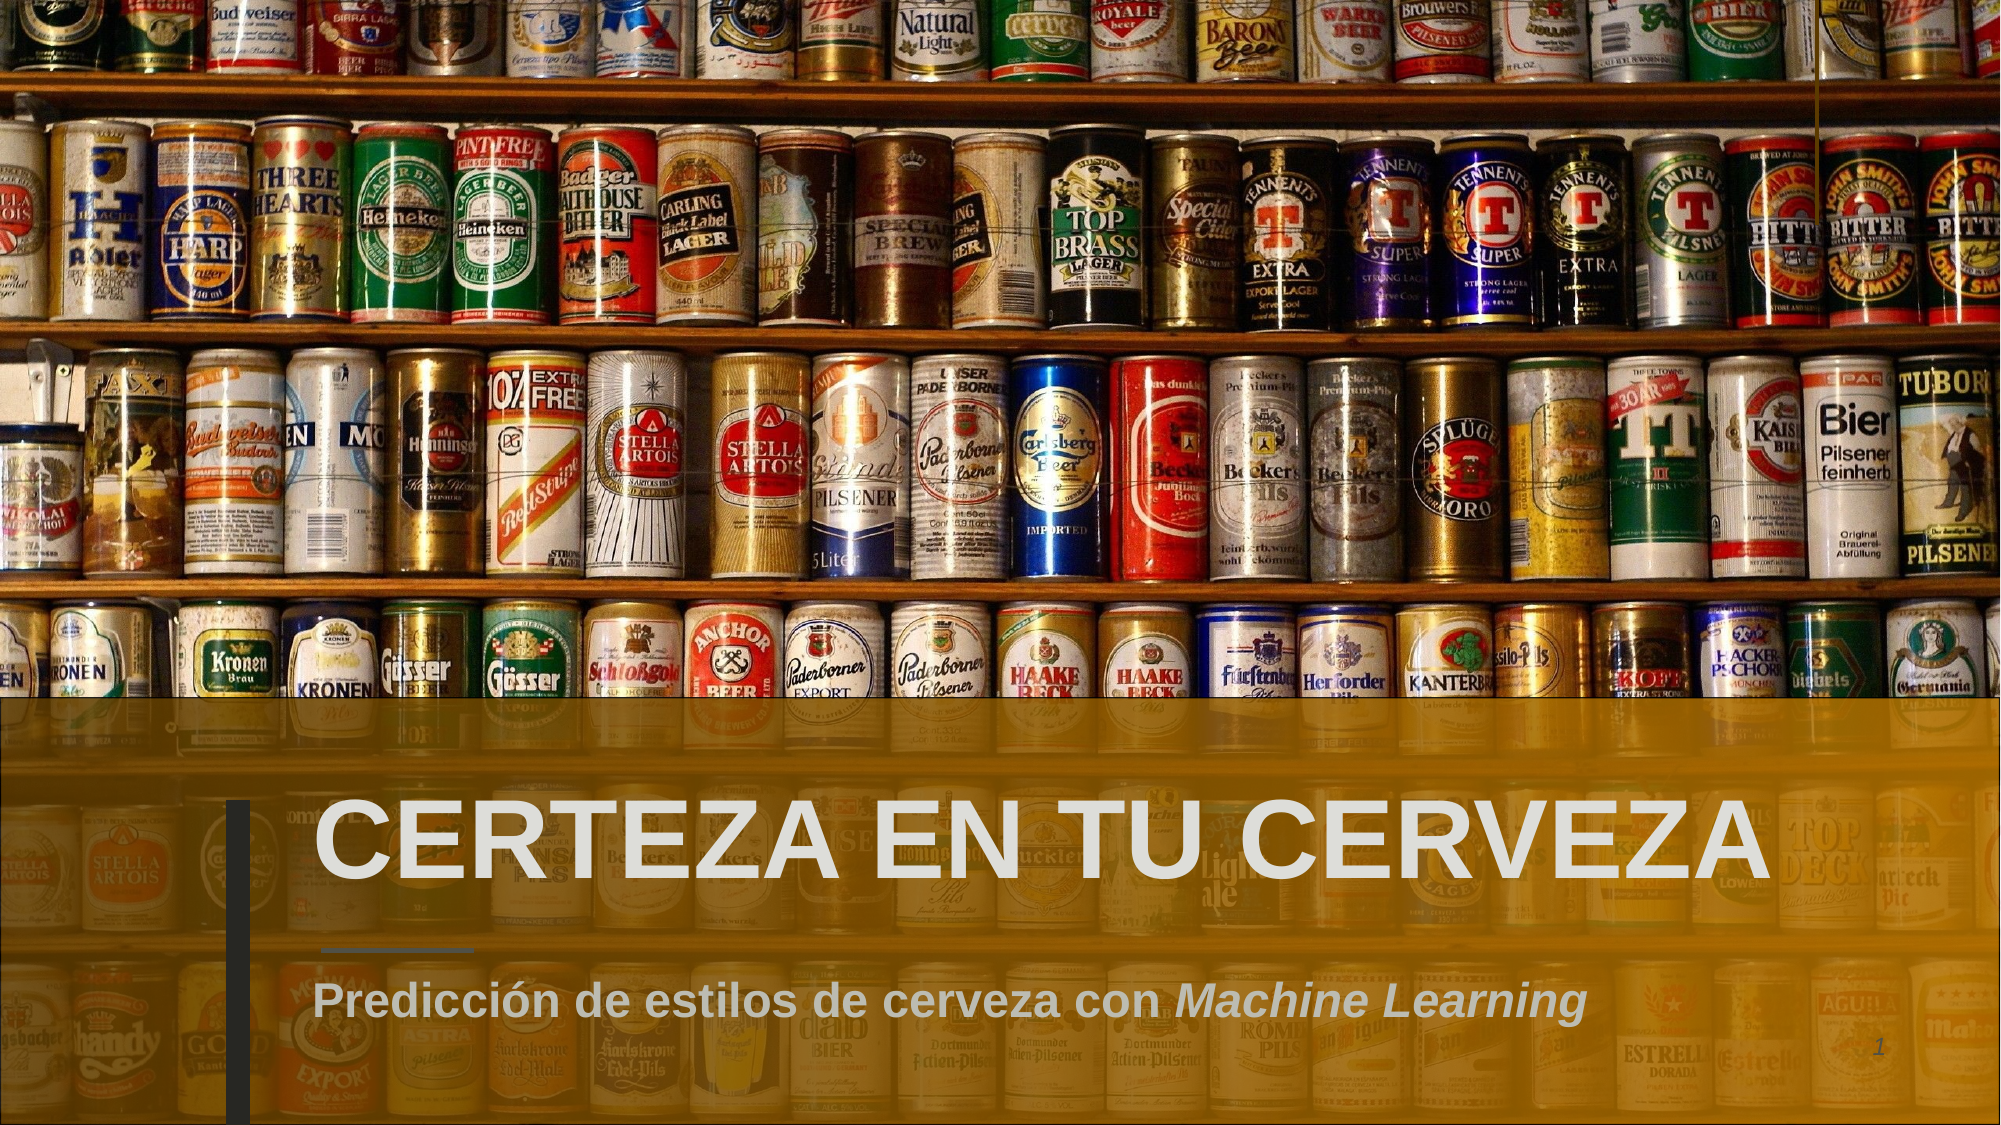

# CERTEZA EN TU CERVEZA
Predicción de estilos de cerveza con Machine Learning
1